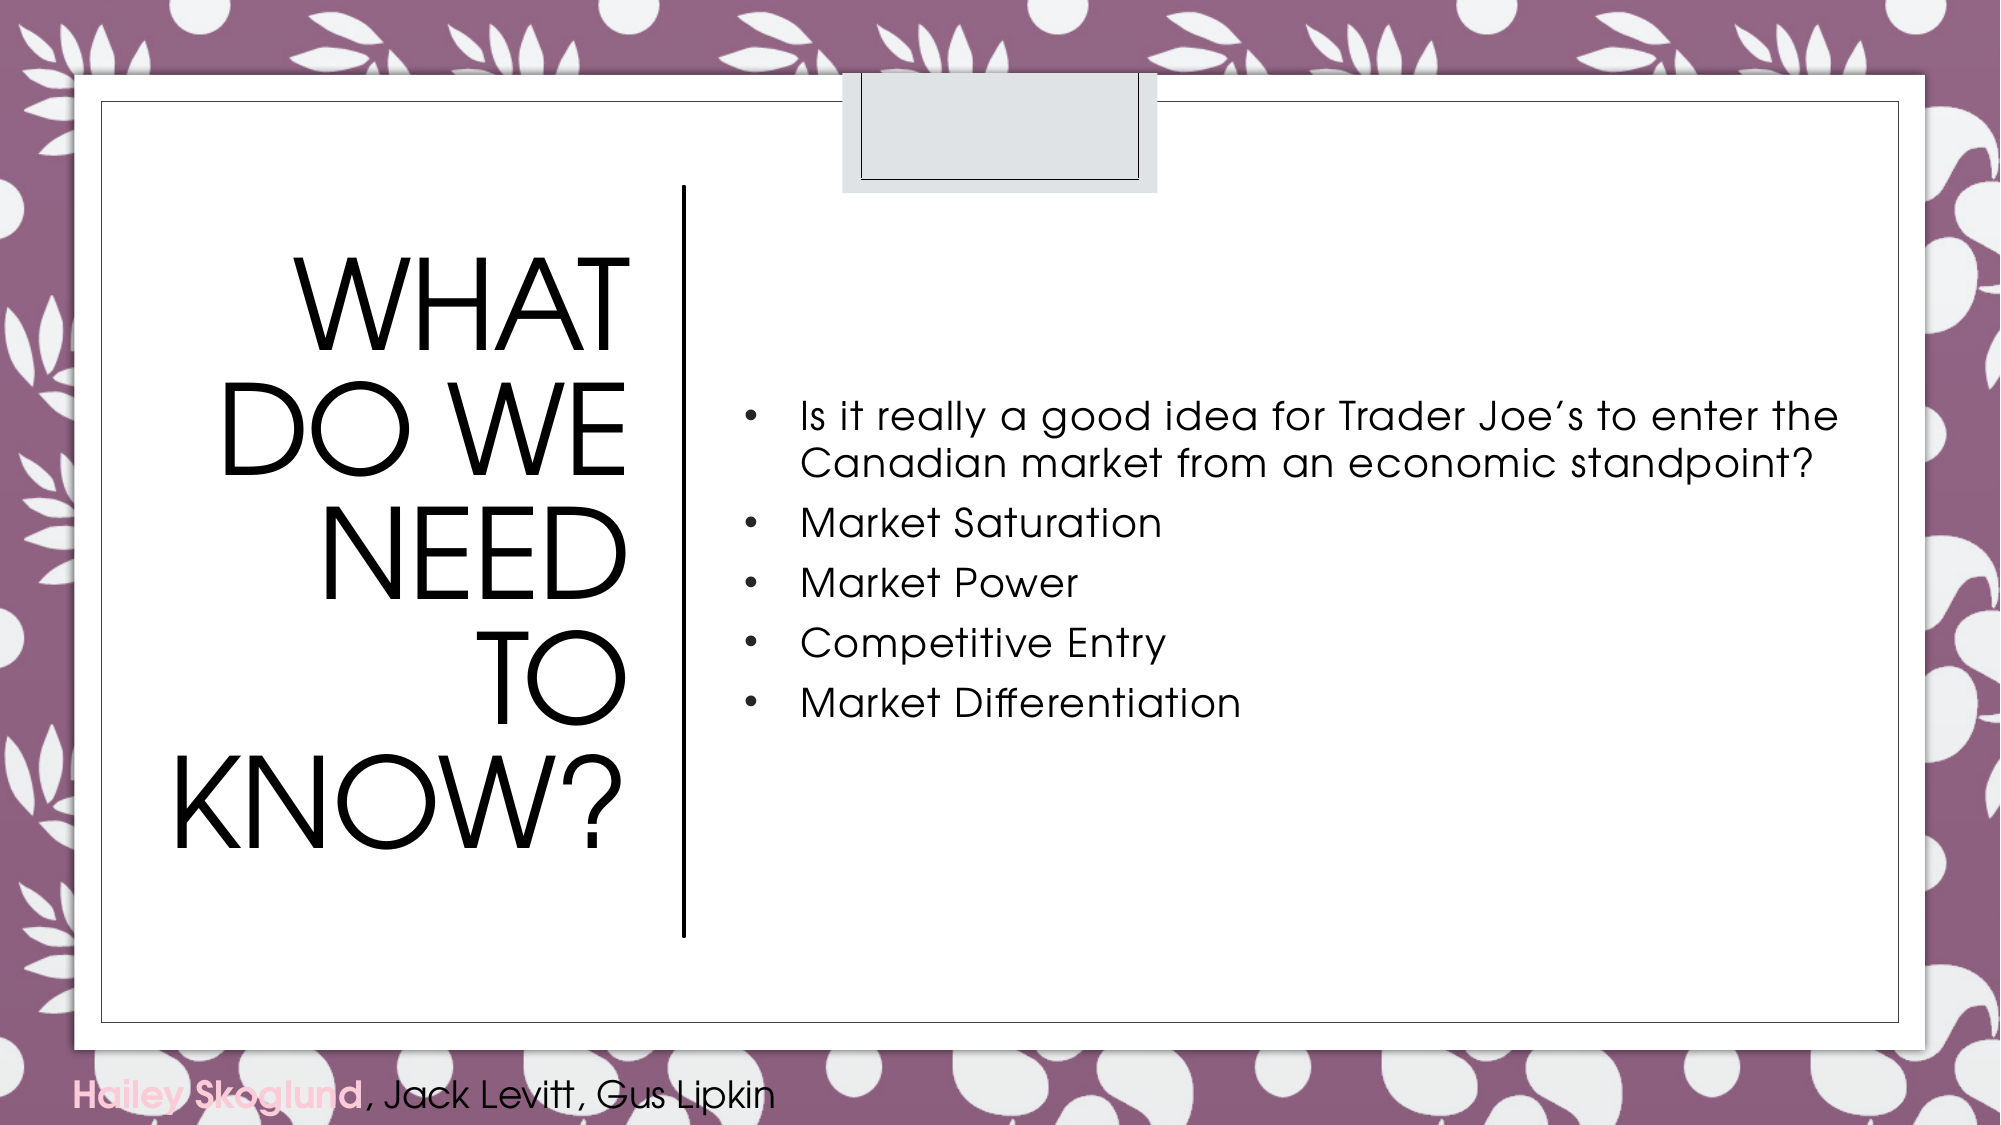

What do we need to know?

Is it really a good idea for Trader Joe’s to enter the Canadian market from an economic standpoint?
Market Saturation
Market Power
Competitive Entry
Market Differentiation

Hailey Skoglund, Jack Levitt, Gus Lipkin